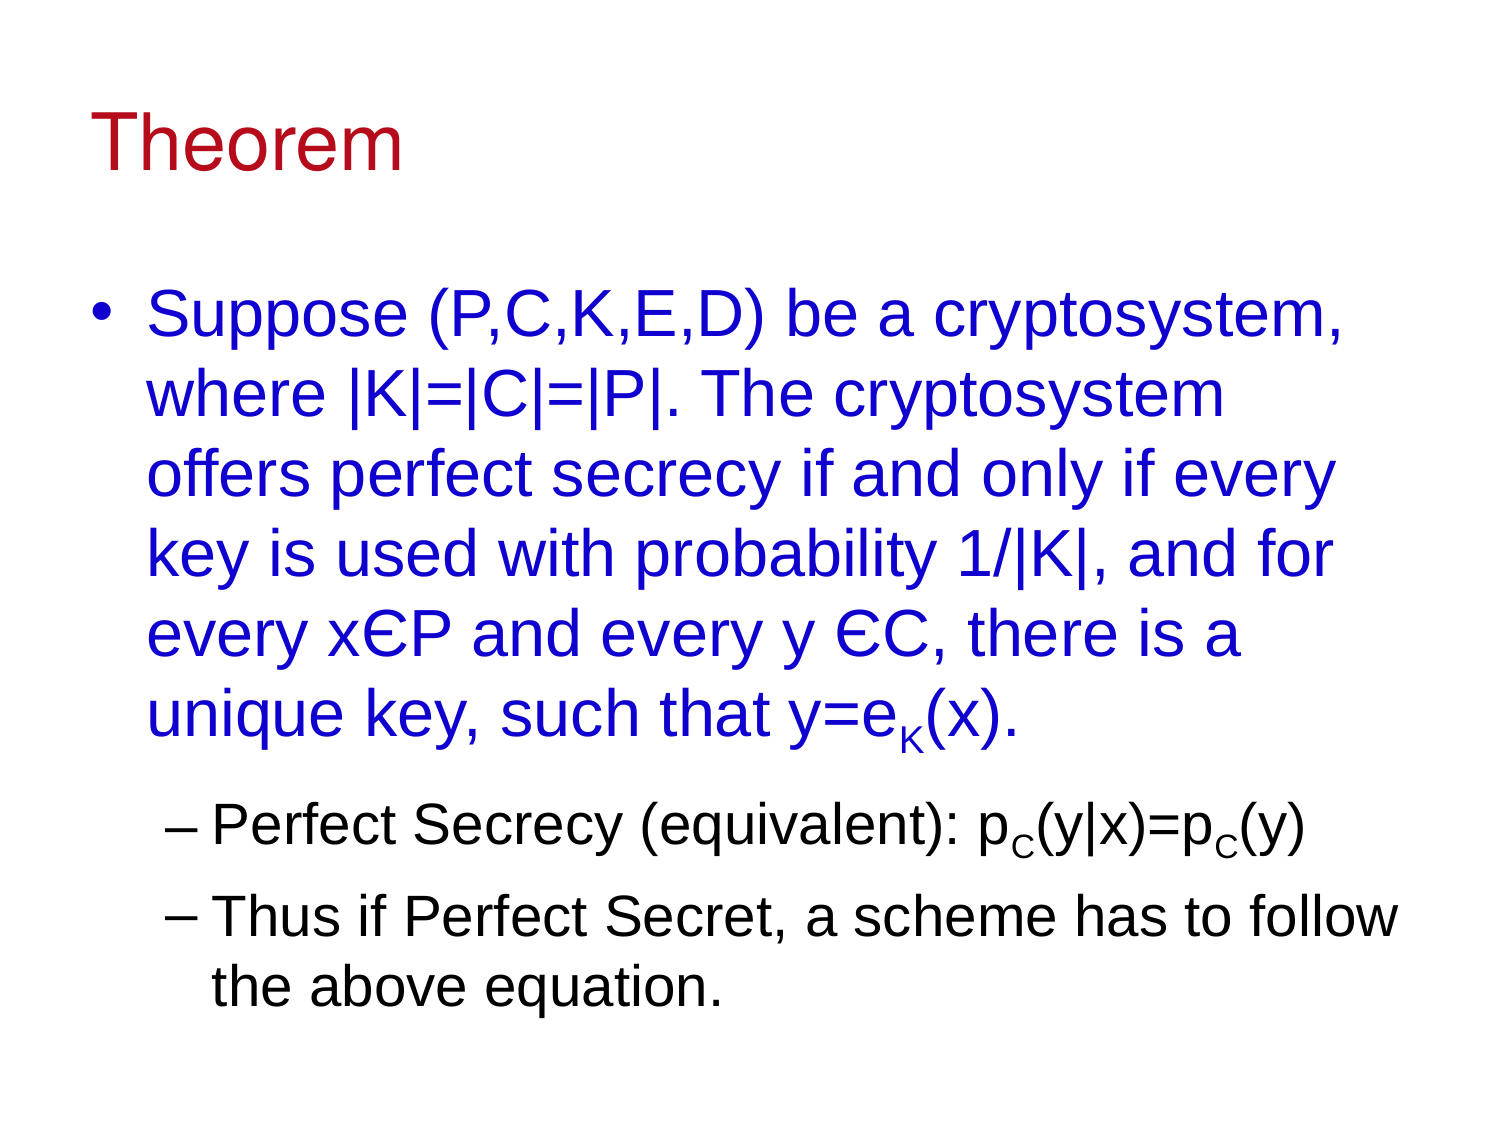

# Theorem
Suppose (P,C,K,E,D) be a cryptosystem, where |K|=|C|=|P|. The cryptosystem offers perfect secrecy if and only if every key is used with probability 1/|K|, and for every xЄP and every y ЄC, there is a unique key, such that y=eK(x).
Perfect Secrecy (equivalent): pC(y|x)=pC(y)
Thus if Perfect Secret, a scheme has to follow the above equation.